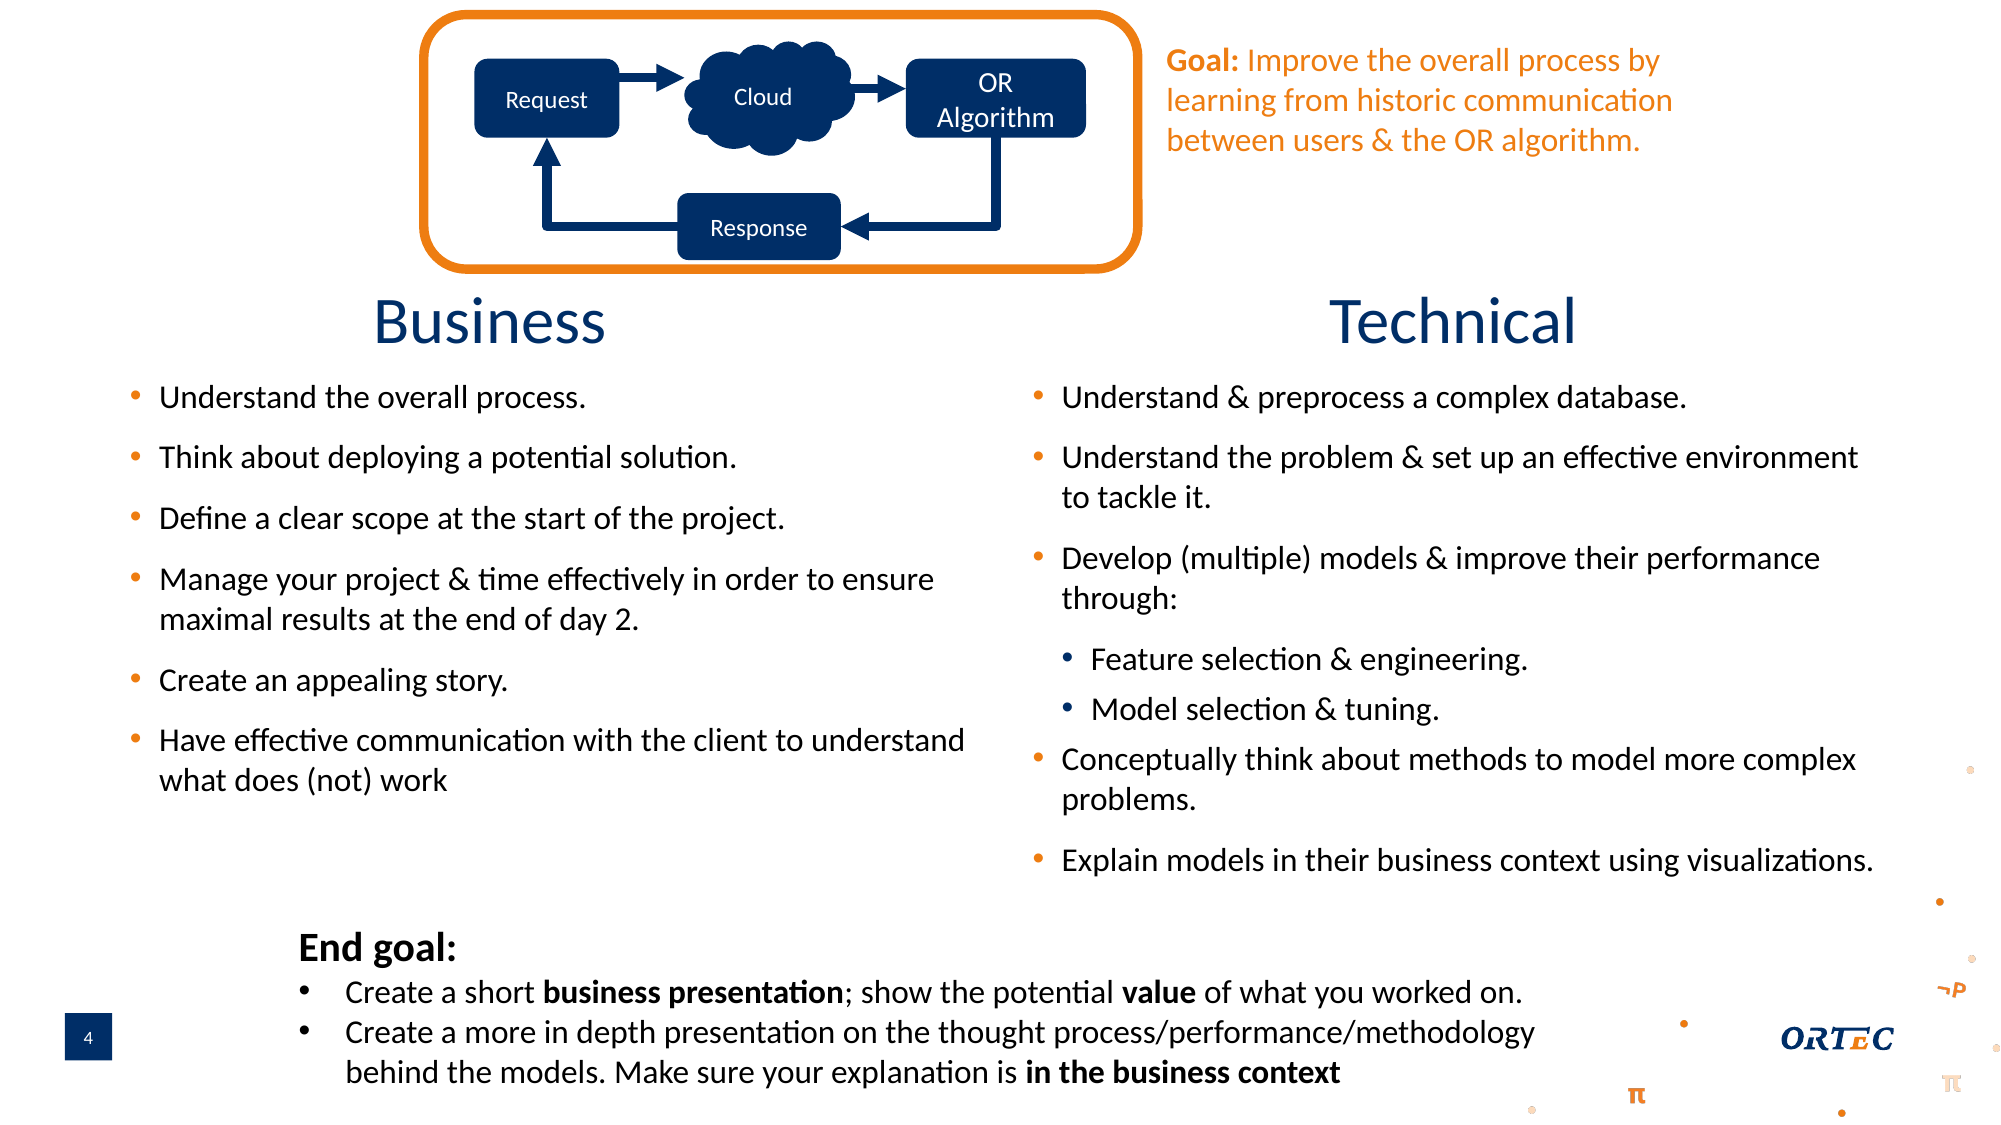

Goal: Improve the overall process by learning from historic communication between users & the OR algorithm.
Cloud
Request
OR Algorithm

Response
Technical
Business
Understand the overall process.
Think about deploying a potential solution.
Define a clear scope at the start of the project.
Manage your project & time effectively in order to ensure maximal results at the end of day 2.
Create an appealing story.
Have effective communication with the client to understand what does (not) work
Understand & preprocess a complex database.
Understand the problem & set up an effective environment to tackle it.
Develop (multiple) models & improve their performance through:
Feature selection & engineering.
Model selection & tuning.
Conceptually think about methods to model more complex problems.
Explain models in their business context using visualizations.
End goal:
Create a short business presentation; show the potential value of what you worked on.
Create a more in depth presentation on the thought process/performance/methodology behind the models. Make sure your explanation is in the business context
4